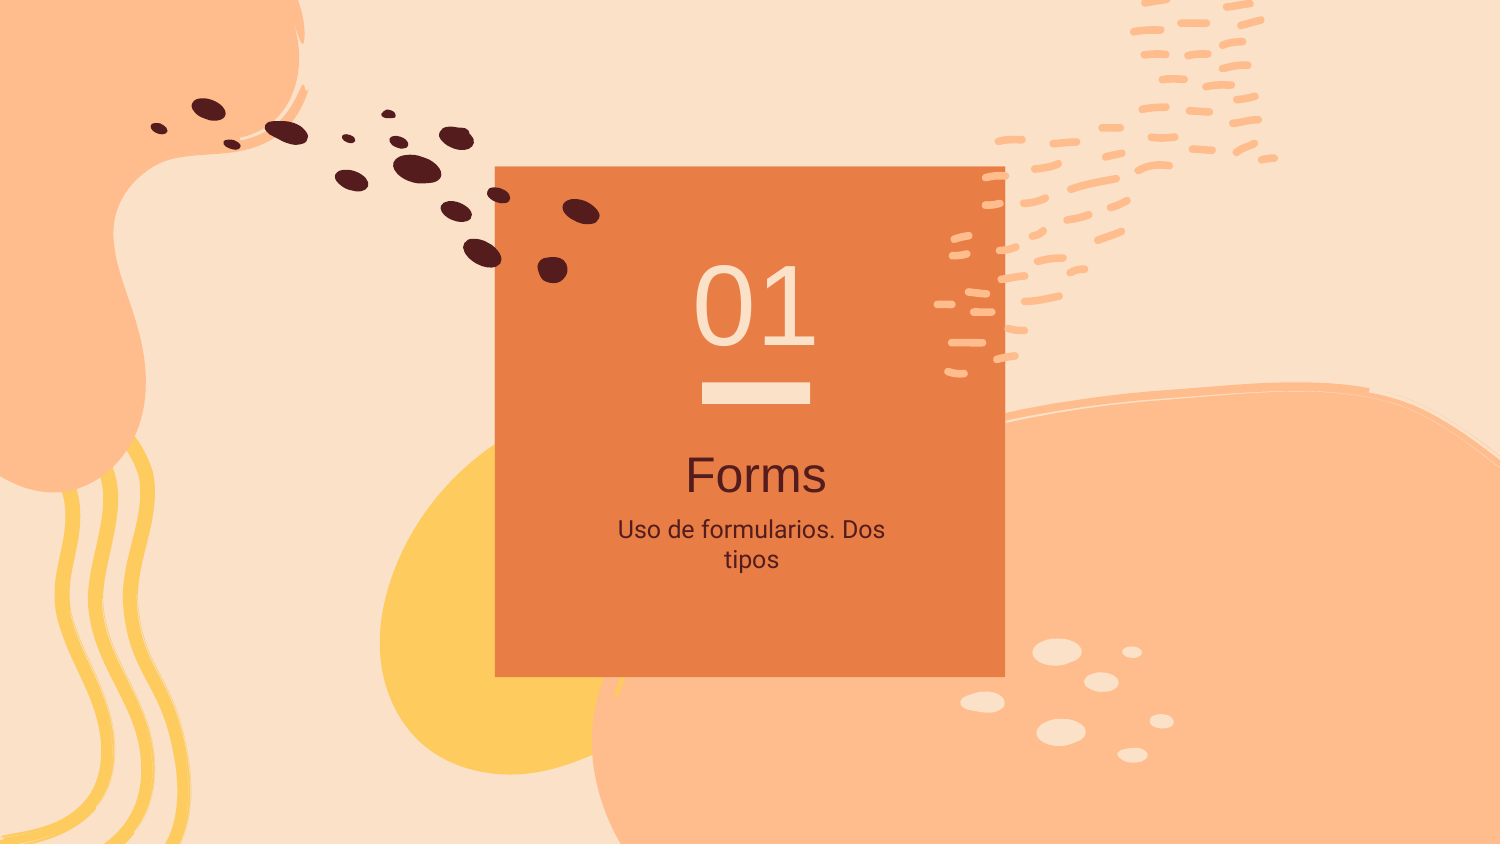

01

# Forms

Uso de formularios. Dos tipos